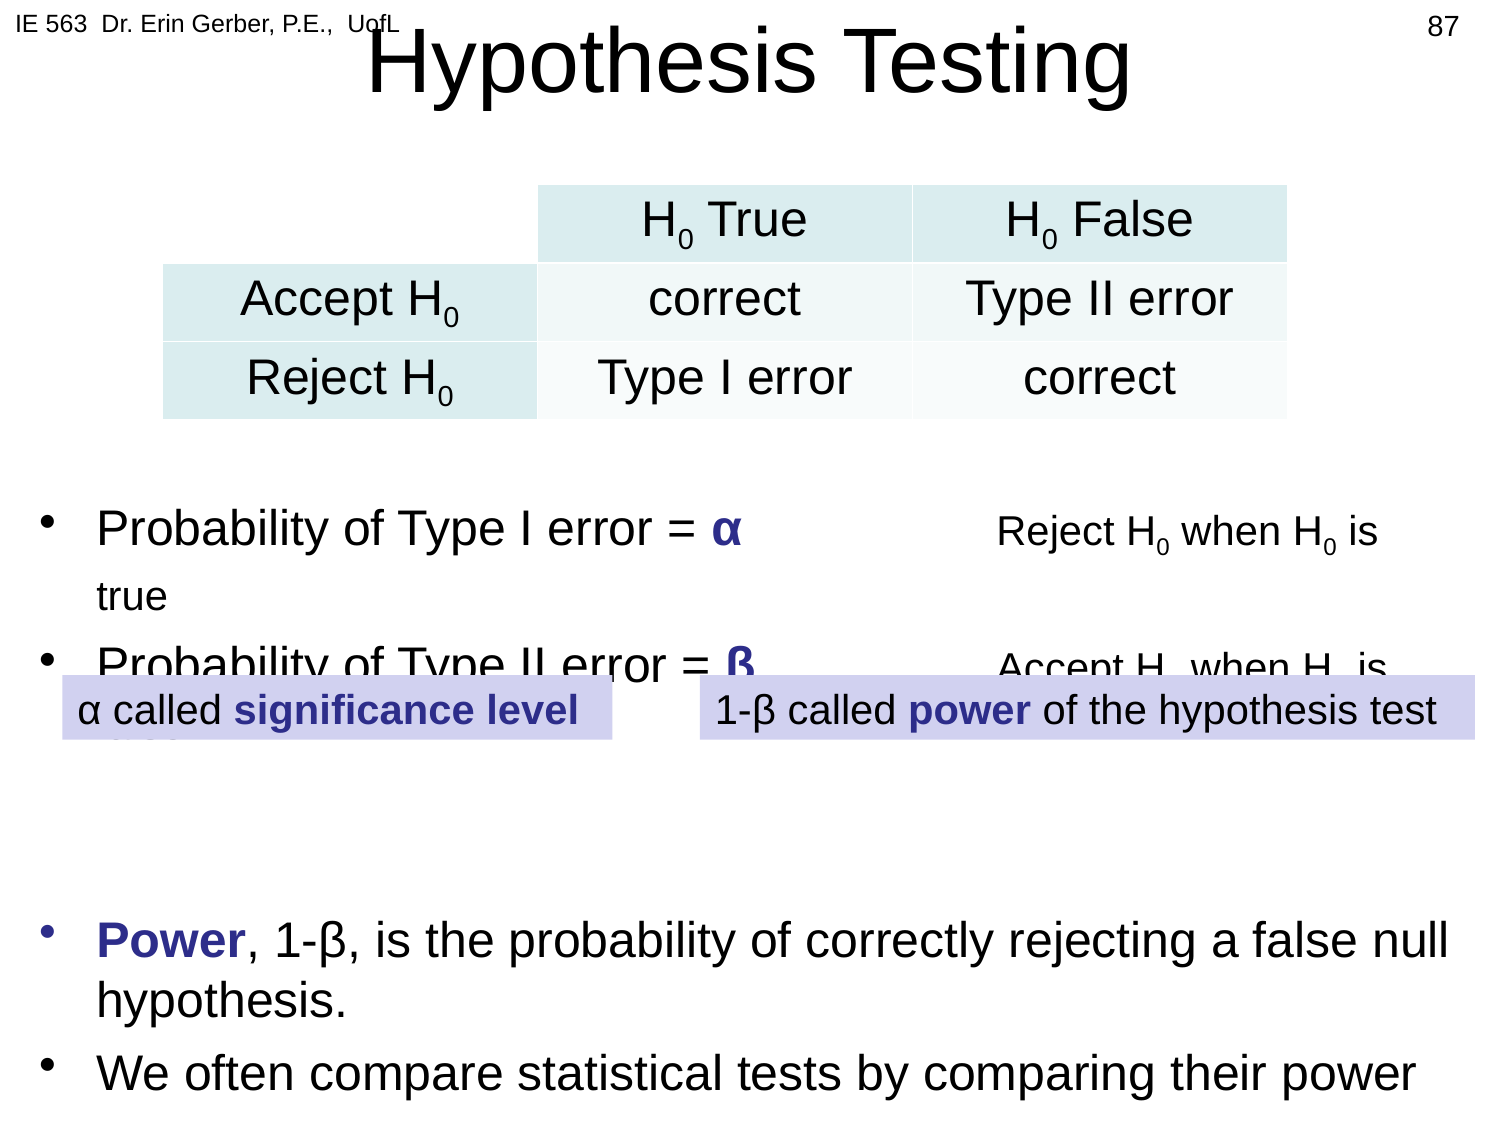

IE 563  Dr. Erin Gerber, P.E.,  UofL
87
# Hypothesis Testing
|  | H0 True | H0 False |
| --- | --- | --- |
| Accept H0 | correct | Type II error |
| Reject H0 | Type I error | correct |
Probability of Type I error = α 		Reject H0 when H0 is true
Probability of Type II error = β 		Accept H0 when H0 is false

Power, 1-β, is the probability of correctly rejecting a false null hypothesis.
We often compare statistical tests by comparing their power
α called significance level
1-β called power of the hypothesis test